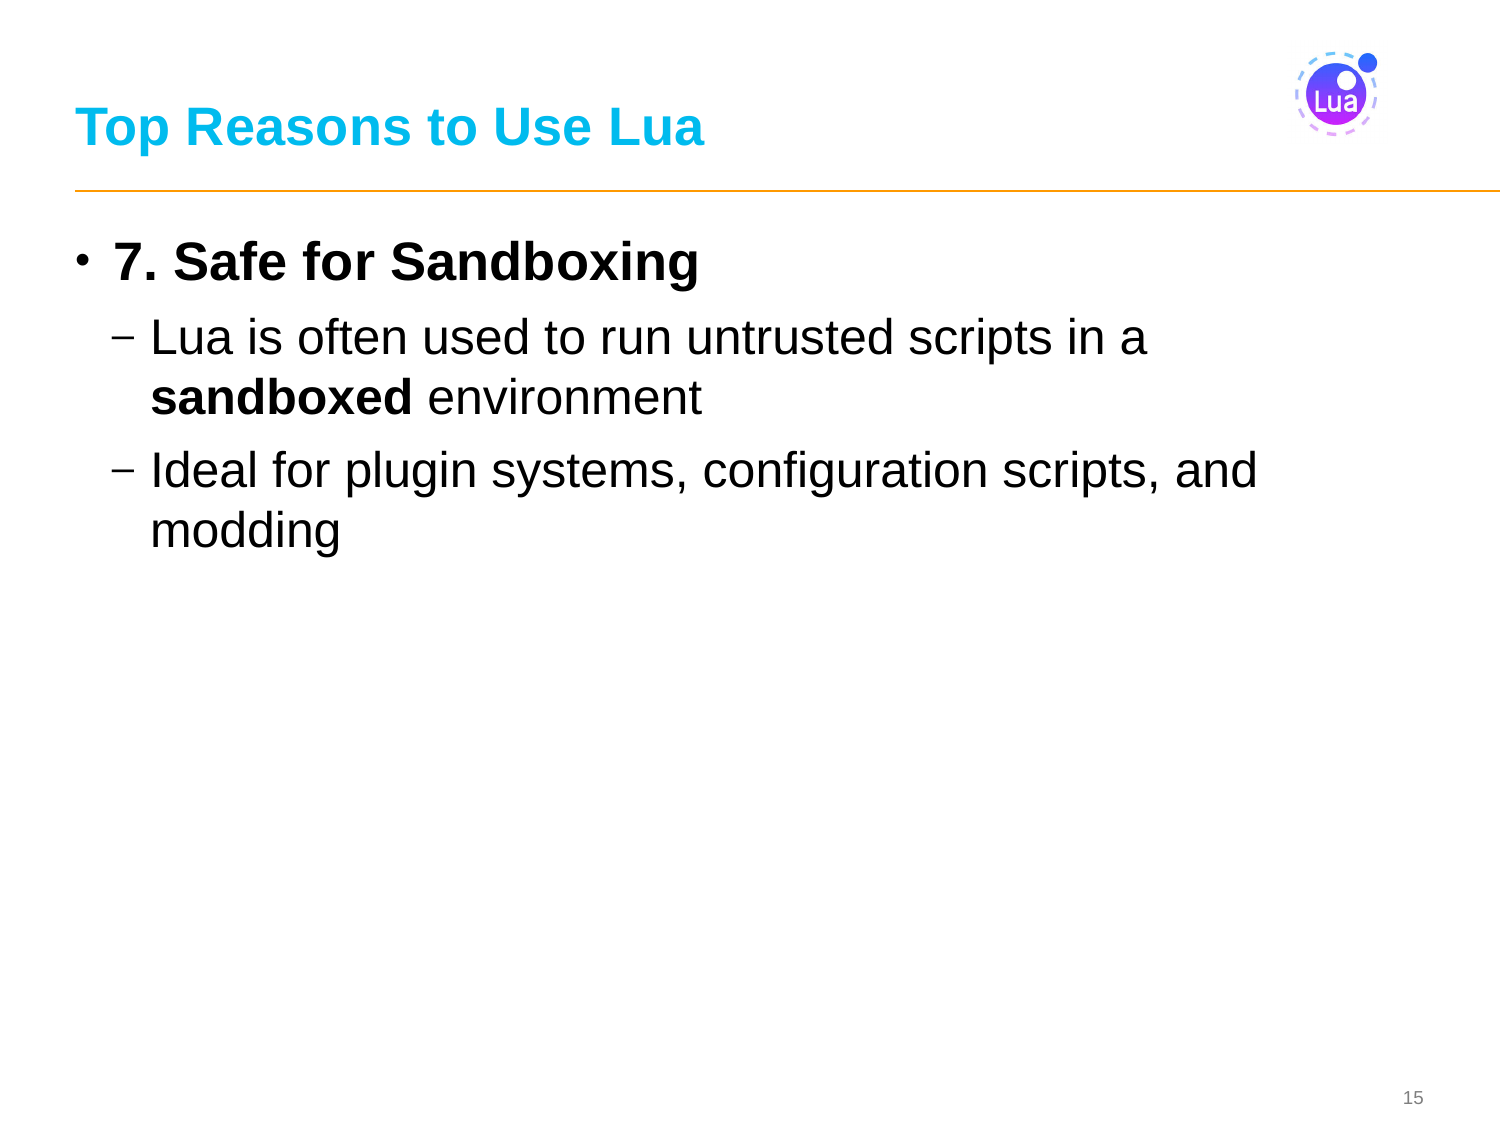

# Top Reasons to Use Lua
7. Safe for Sandboxing
Lua is often used to run untrusted scripts in a sandboxed environment
Ideal for plugin systems, configuration scripts, and modding